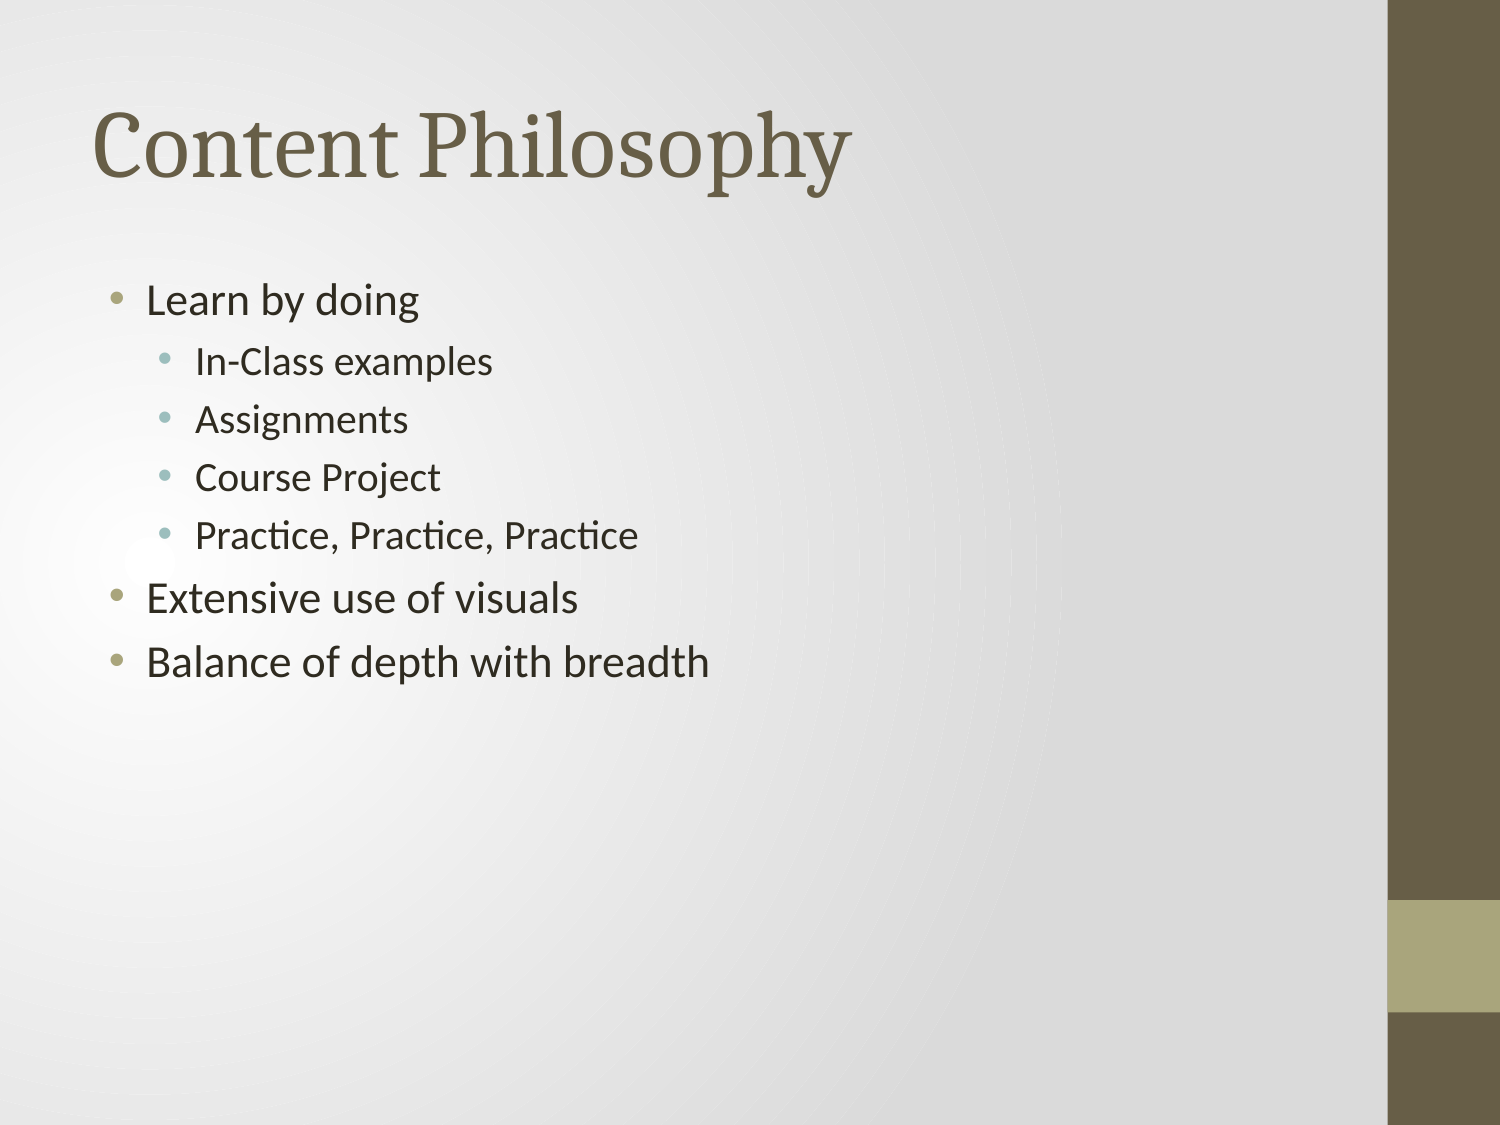

# Content Philosophy
Learn by doing
In-Class examples
Assignments
Course Project
Practice, Practice, Practice
Extensive use of visuals
Balance of depth with breadth